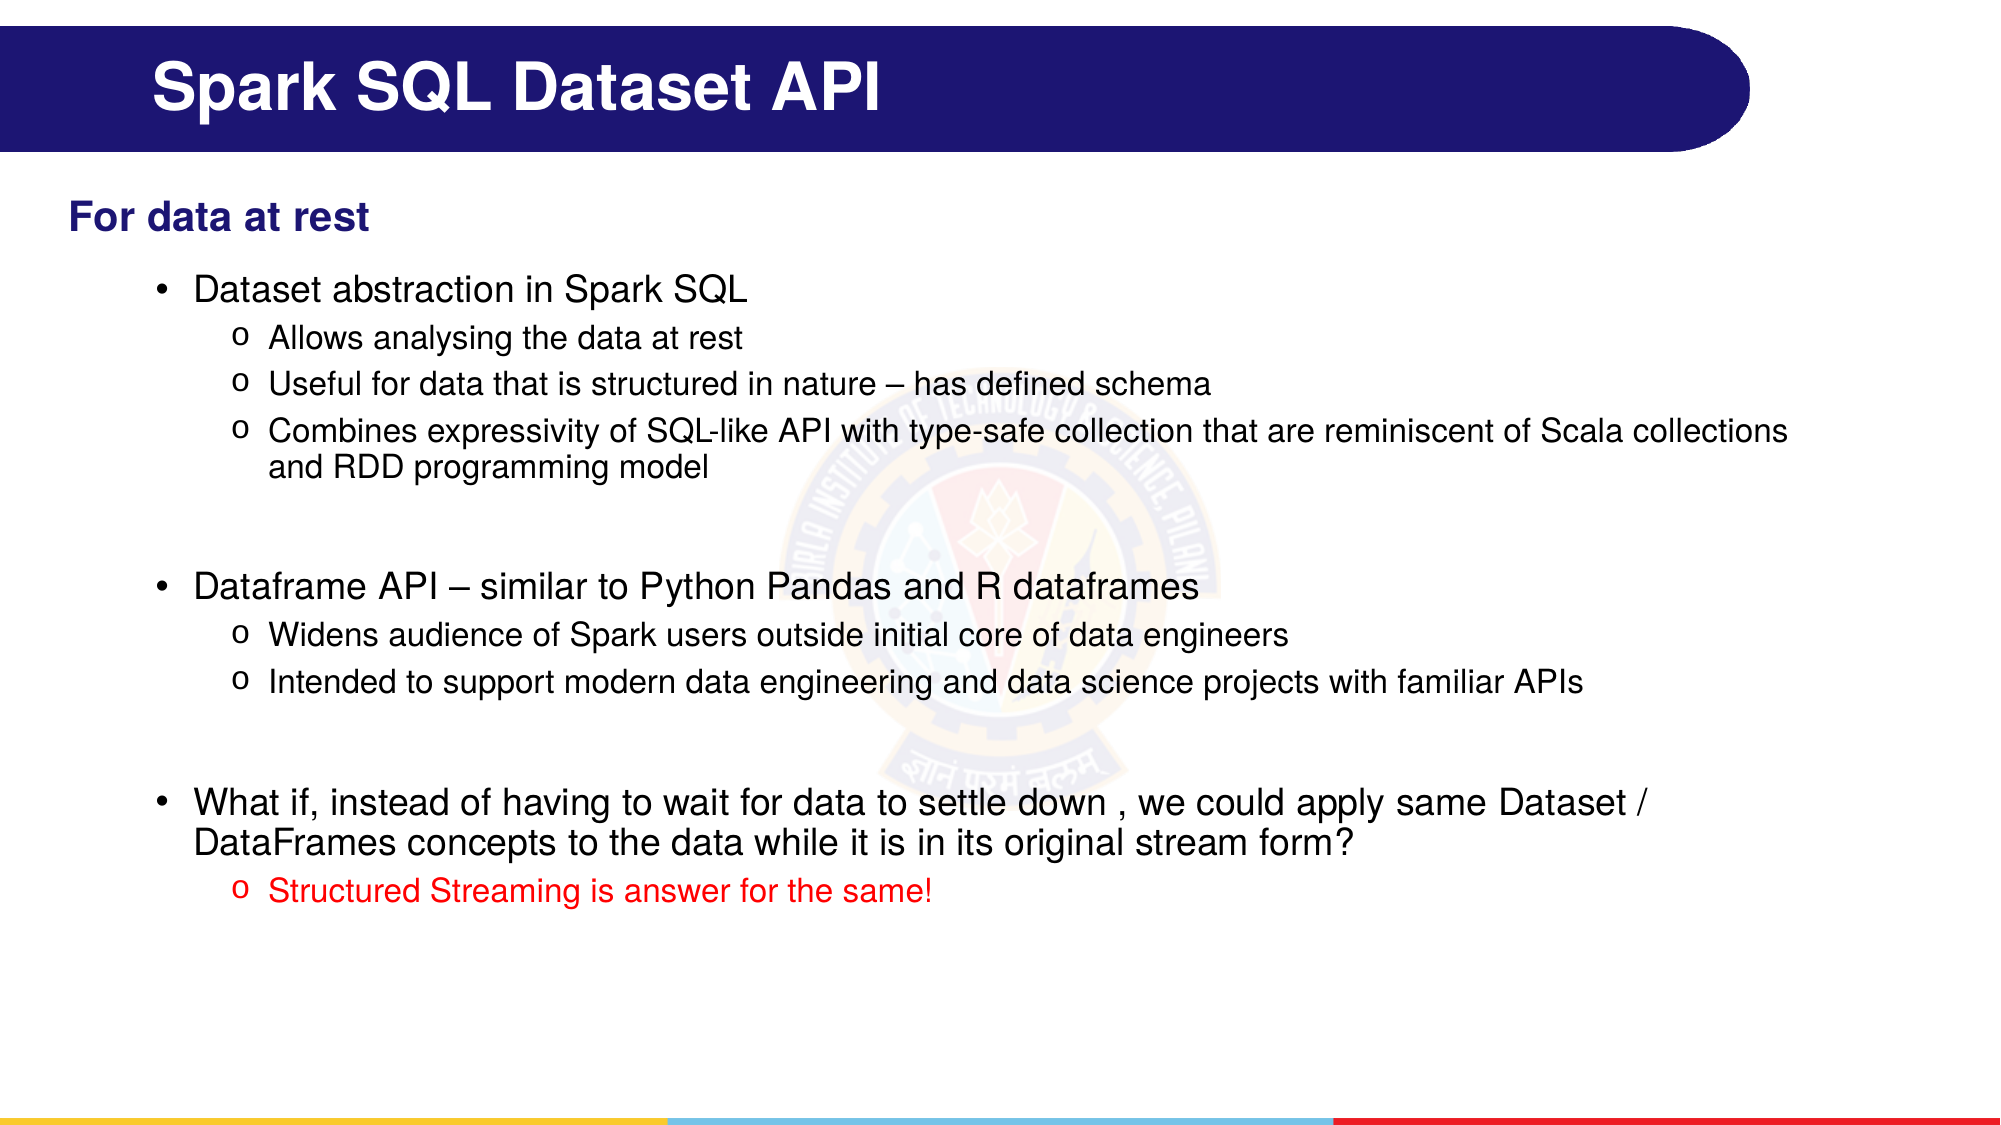

# Spark SQL Dataset API
For data at rest
Dataset abstraction in Spark SQL
Allows analysing the data at rest
Useful for data that is structured in nature – has defined schema
Combines expressivity of SQL-like API with type-safe collection that are reminiscent of Scala collections and RDD programming model

Dataframe API – similar to Python Pandas and R dataframes
Widens audience of Spark users outside initial core of data engineers
Intended to support modern data engineering and data science projects with familiar APIs

What if, instead of having to wait for data to settle down , we could apply same Dataset / DataFrames concepts to the data while it is in its original stream form?
Structured Streaming is answer for the same!